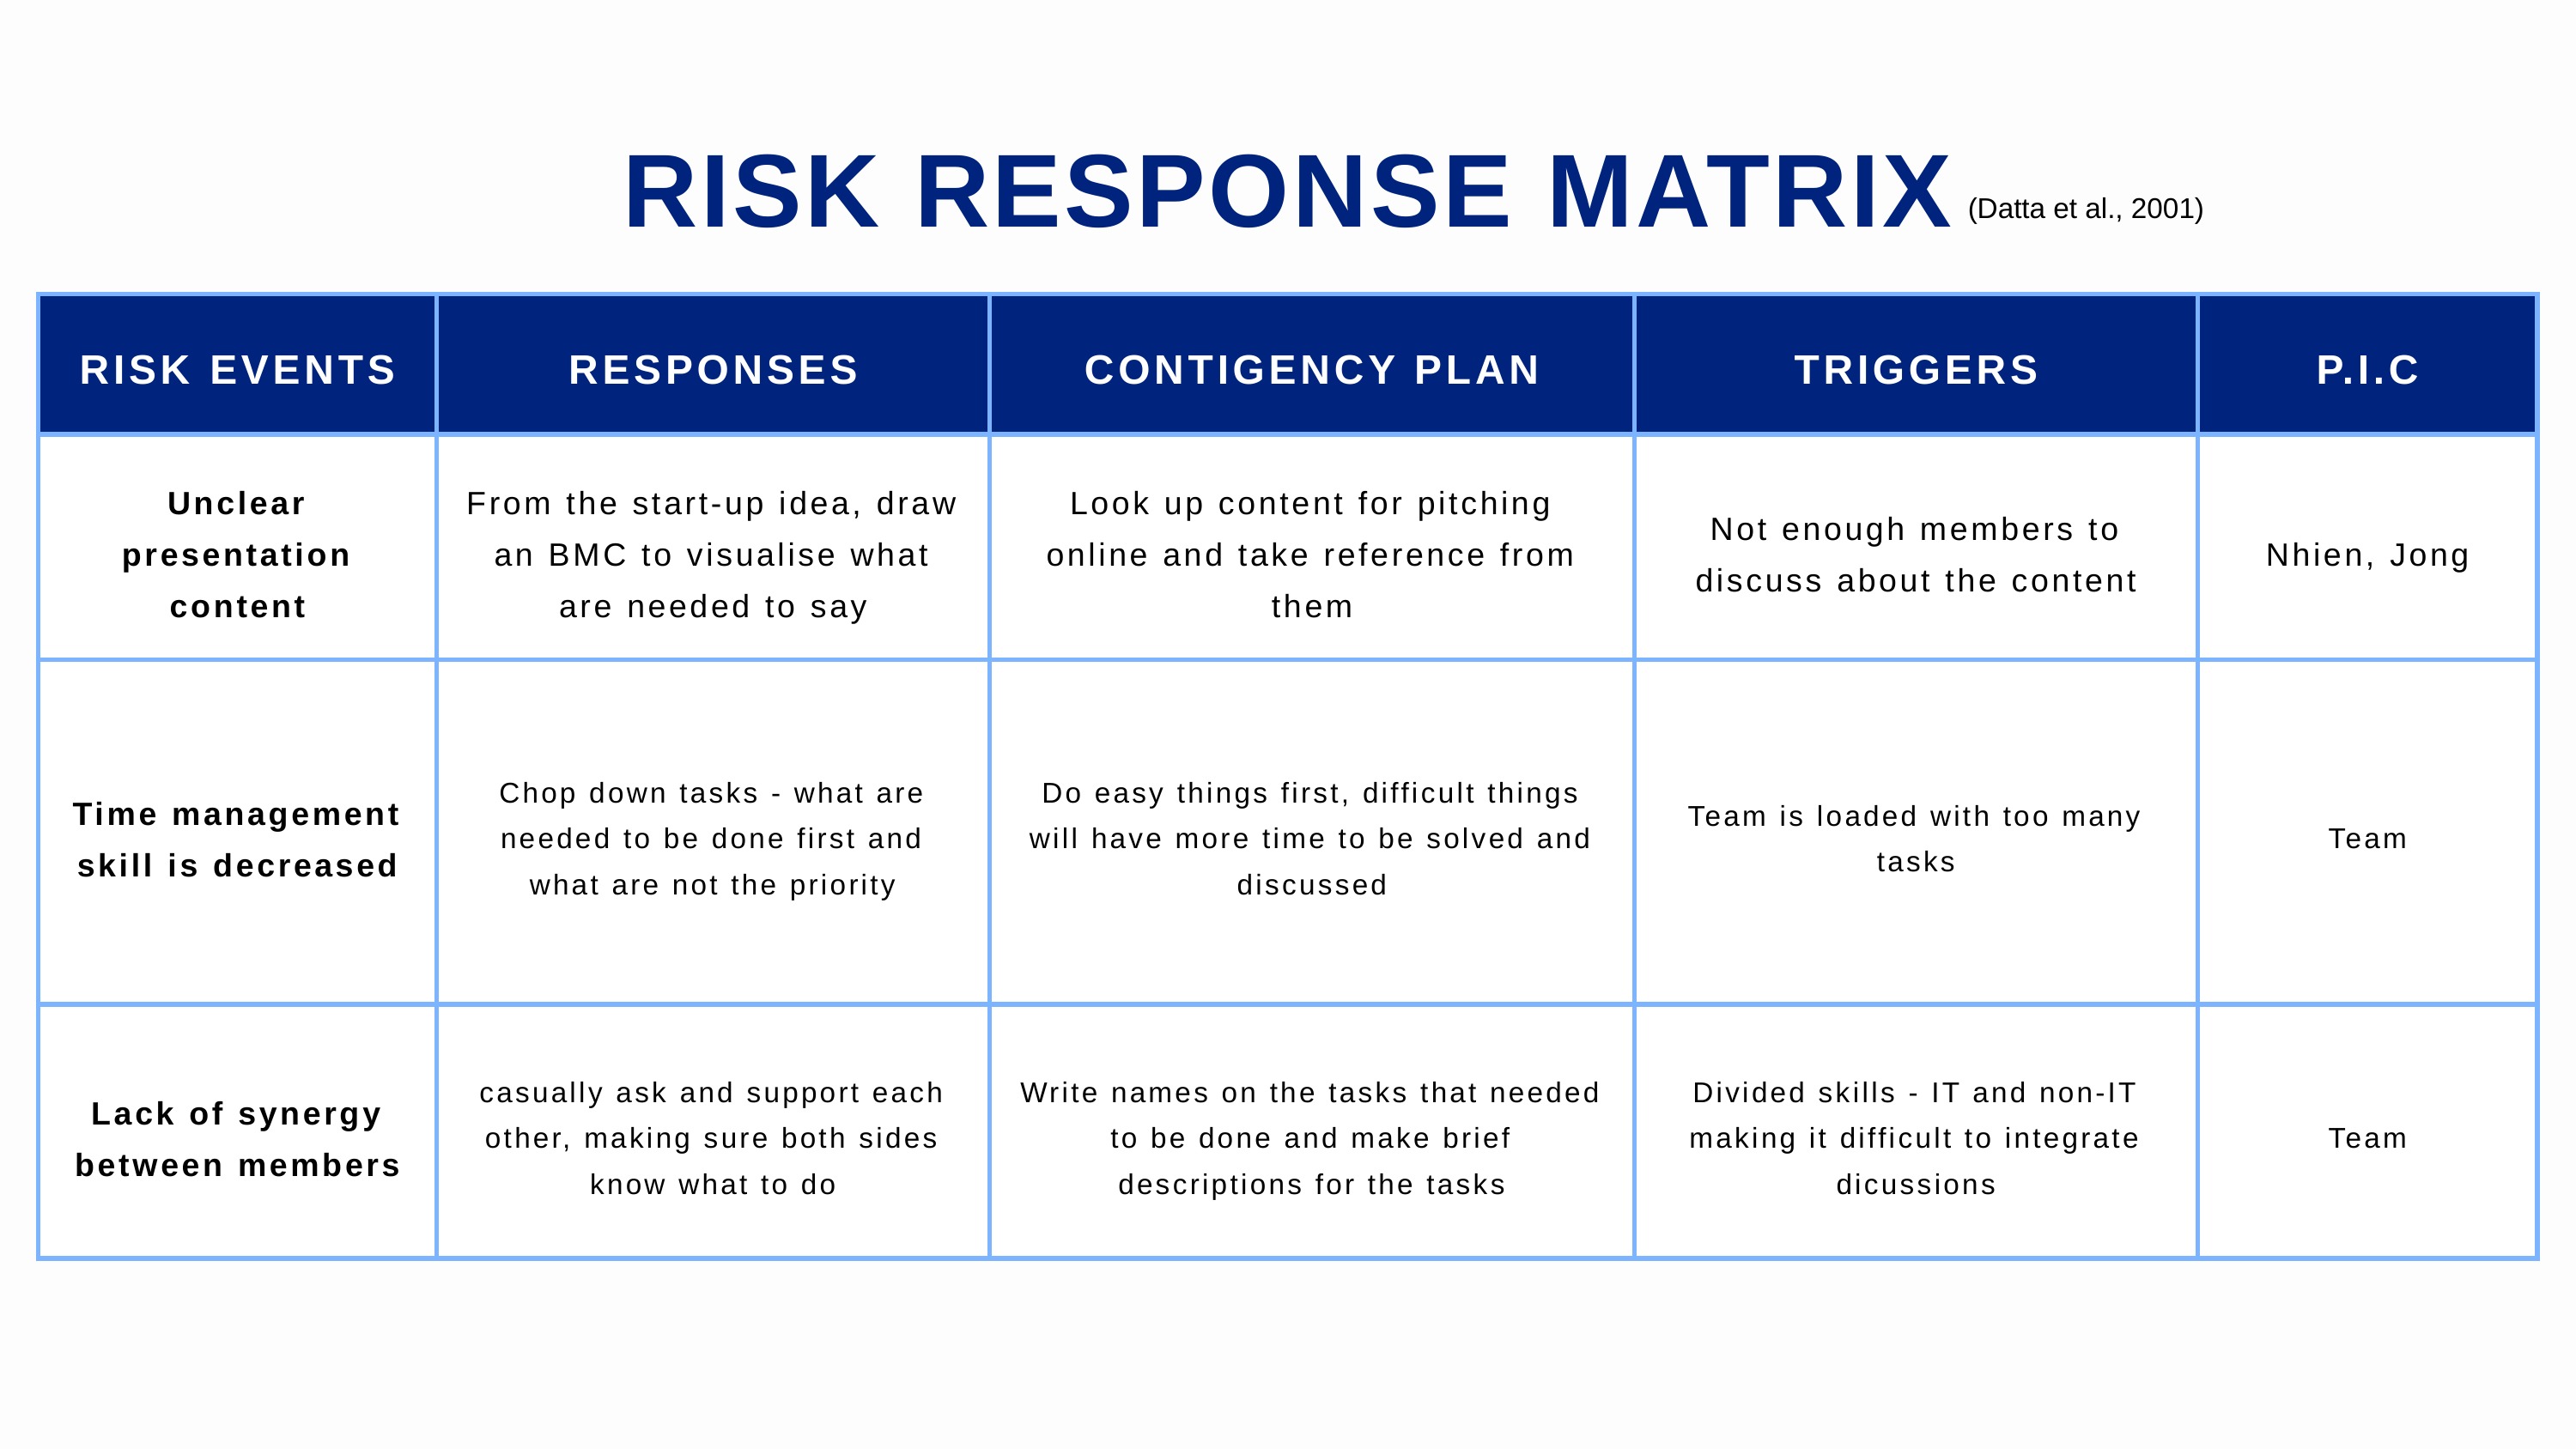

RISK RESPONSE MATRIX
(Datta et al., 2001)
| RISK EVENTS | RESPONSES | CONTIGENCY PLAN | TRIGGERS | P.I.C |
| --- | --- | --- | --- | --- |
| Unclear presentation content | From the start-up idea, draw an BMC to visualise what are needed to say | Look up content for pitching online and take reference from them | Not enough members to discuss about the content | Nhien, Jong |
| Time management skill is decreased | Chop down tasks - what are needed to be done first and what are not the priority | Do easy things first, difficult things will have more time to be solved and discussed | Team is loaded with too many tasks | Team |
| Lack of synergy between members | casually ask and support each other, making sure both sides know what to do | Write names on the tasks that needed to be done and make brief descriptions for the tasks | Divided skills - IT and non-IT making it difficult to integrate dicussions | Team |